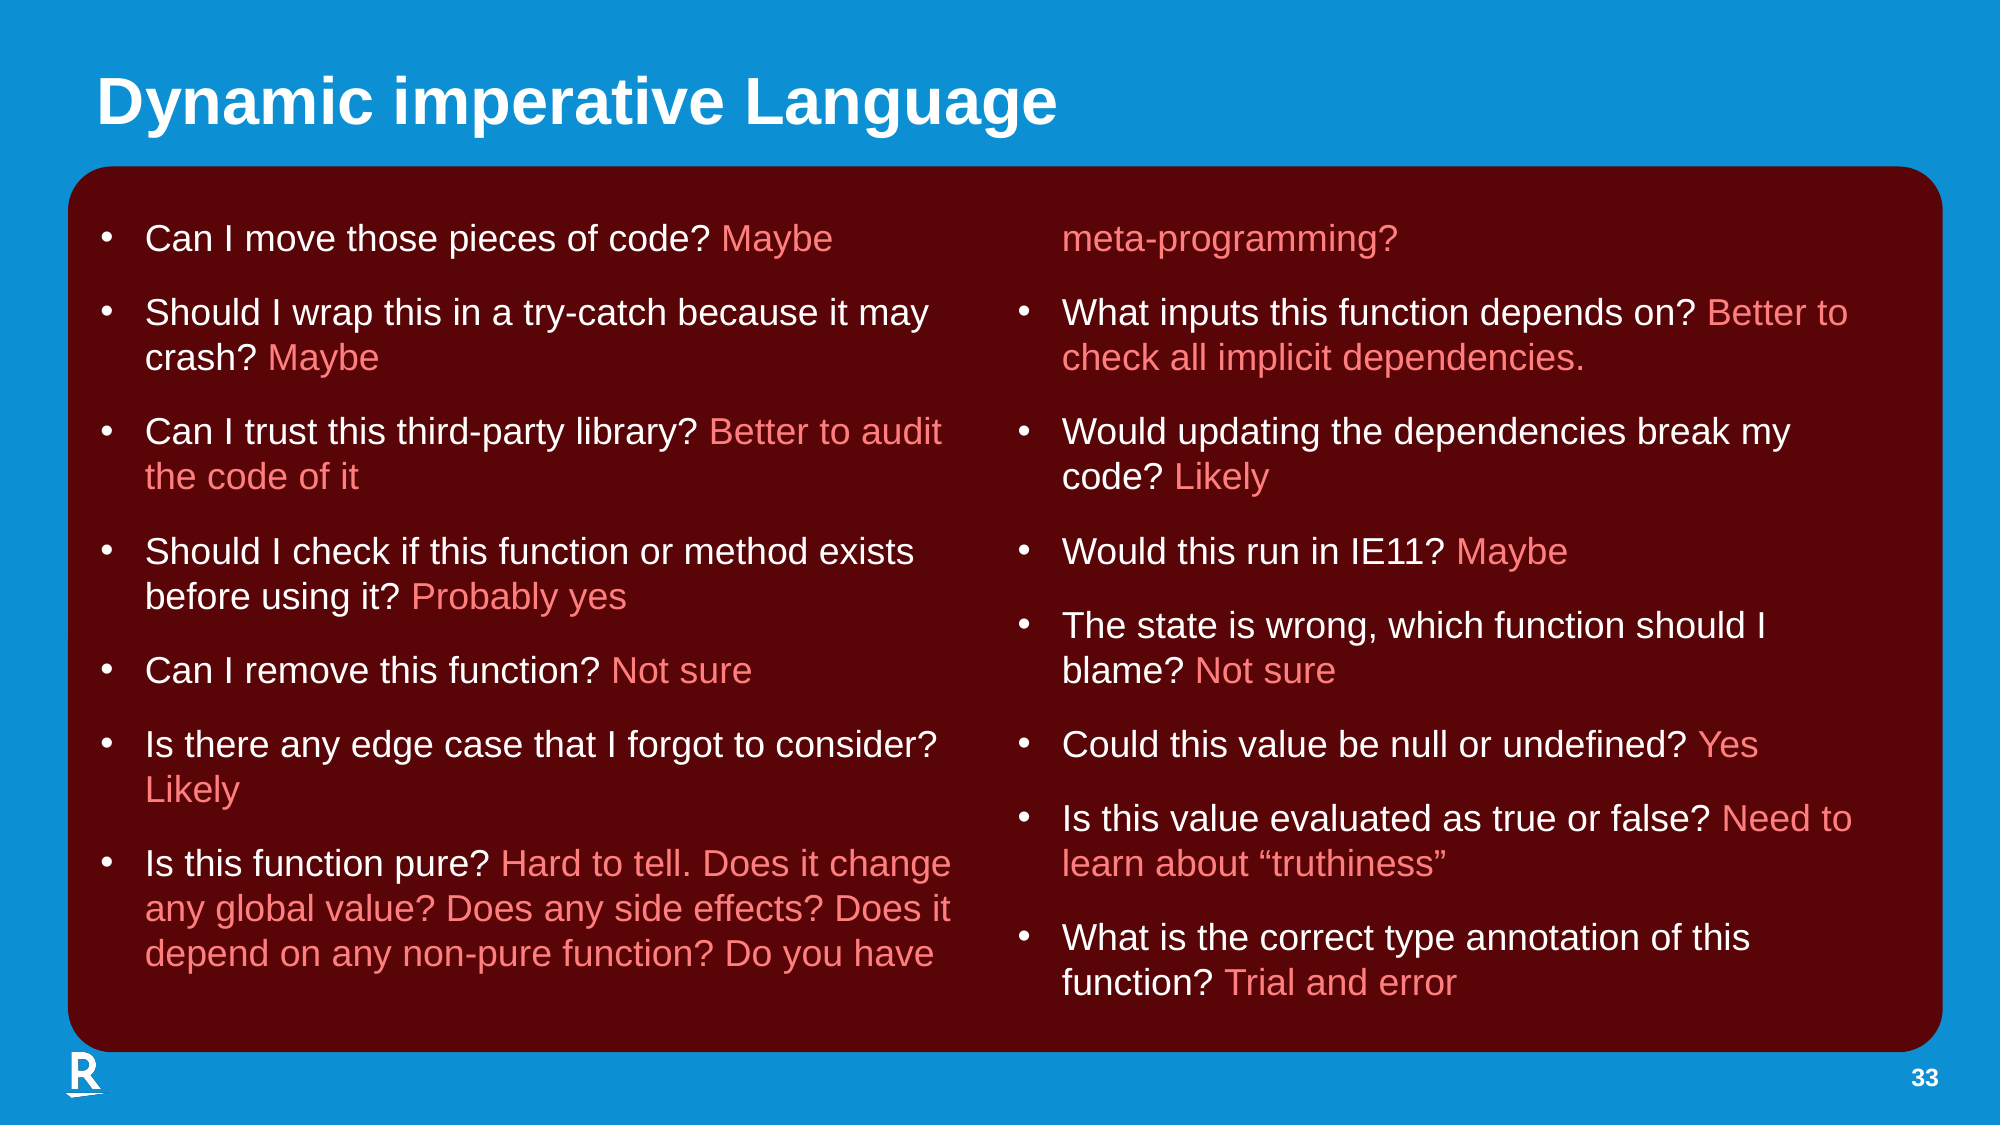

# Dynamic imperative Language

Can I move those pieces of code? Maybe
Should I wrap this in a try-catch because it may crash? Maybe
Can I trust this third-party library? Better to audit the code of it
Should I check if this function or method exists before using it? Probably yes
Can I remove this function? Not sure
Is there any edge case that I forgot to consider? Likely
Is this function pure? Hard to tell. Does it change any global value? Does any side effects? Does it depend on any non-pure function? Do you have meta-programming?
What inputs this function depends on? Better to check all implicit dependencies.
Would updating the dependencies break my code? Likely
Would this run in IE11? Maybe
The state is wrong, which function should I blame? Not sure
Could this value be null or undefined? Yes
Is this value evaluated as true or false? Need to learn about “truthiness”
What is the correct type annotation of this function? Trial and error